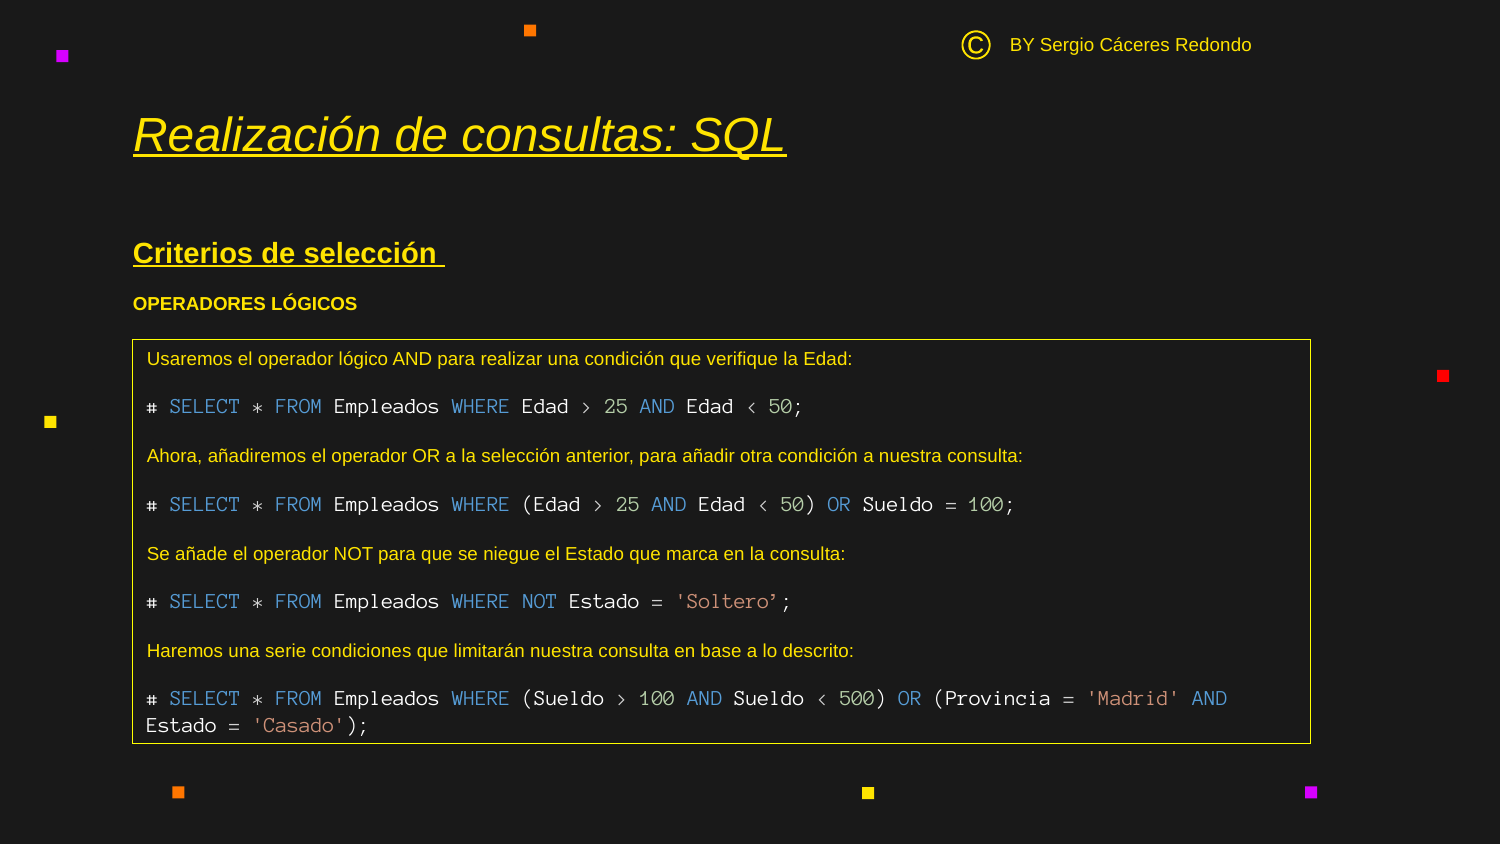

BY Sergio Cáceres Redondo
©
# Realización de consultas: SQL
Criterios de selección

OPERADORES LÓGICOS

Usaremos el operador lógico AND para realizar una condición que verifique la Edad:

# SELECT * FROM Empleados WHERE Edad > 25 AND Edad < 50;

Ahora, añadiremos el operador OR a la selección anterior, para añadir otra condición a nuestra consulta:

# SELECT * FROM Empleados WHERE (Edad > 25 AND Edad < 50) OR Sueldo = 100;

Se añade el operador NOT para que se niegue el Estado que marca en la consulta:

# SELECT * FROM Empleados WHERE NOT Estado = 'Soltero’;

Haremos una serie condiciones que limitarán nuestra consulta en base a lo descrito:

# SELECT * FROM Empleados WHERE (Sueldo > 100 AND Sueldo < 500) OR (Provincia = 'Madrid' AND Estado = 'Casado');